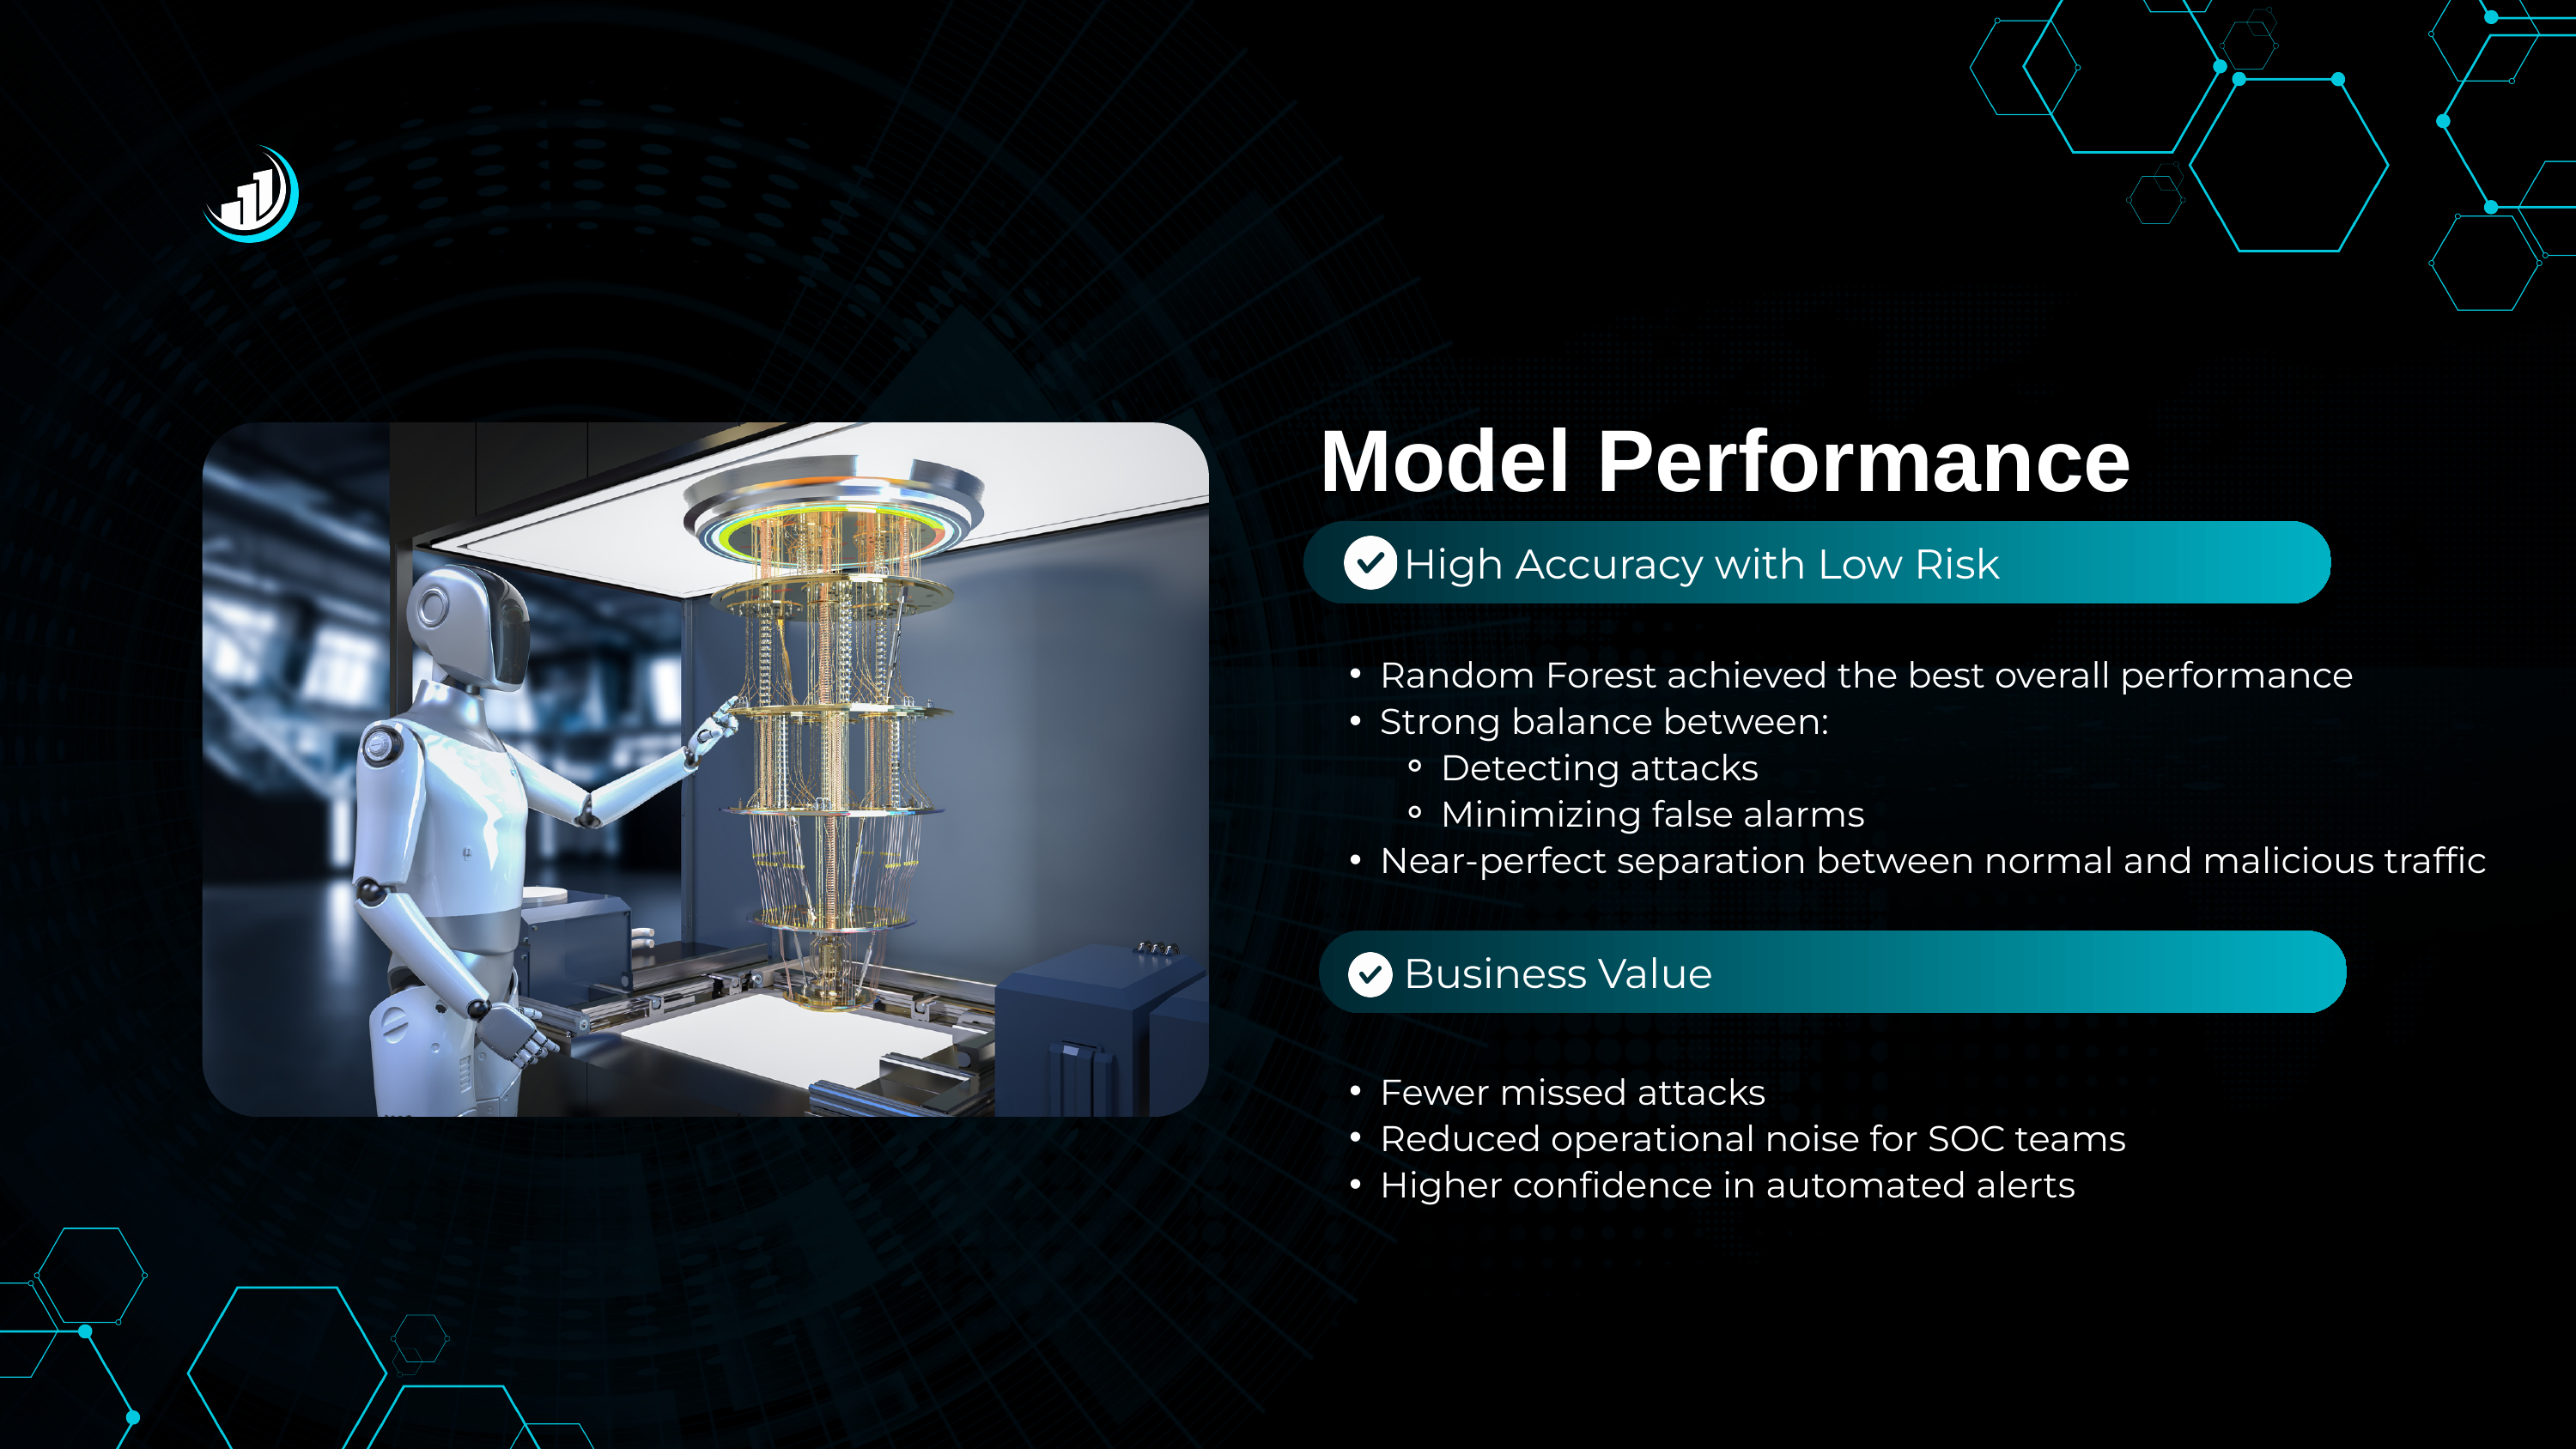

Model Performance

High Accuracy with Low Risk

Random Forest achieved the best overall performance
Strong balance between:
Detecting attacks
Minimizing false alarms
Near-perfect separation between normal and malicious traffic

Business Value

Fewer missed attacks
Reduced operational noise for SOC teams
Higher confidence in automated alerts